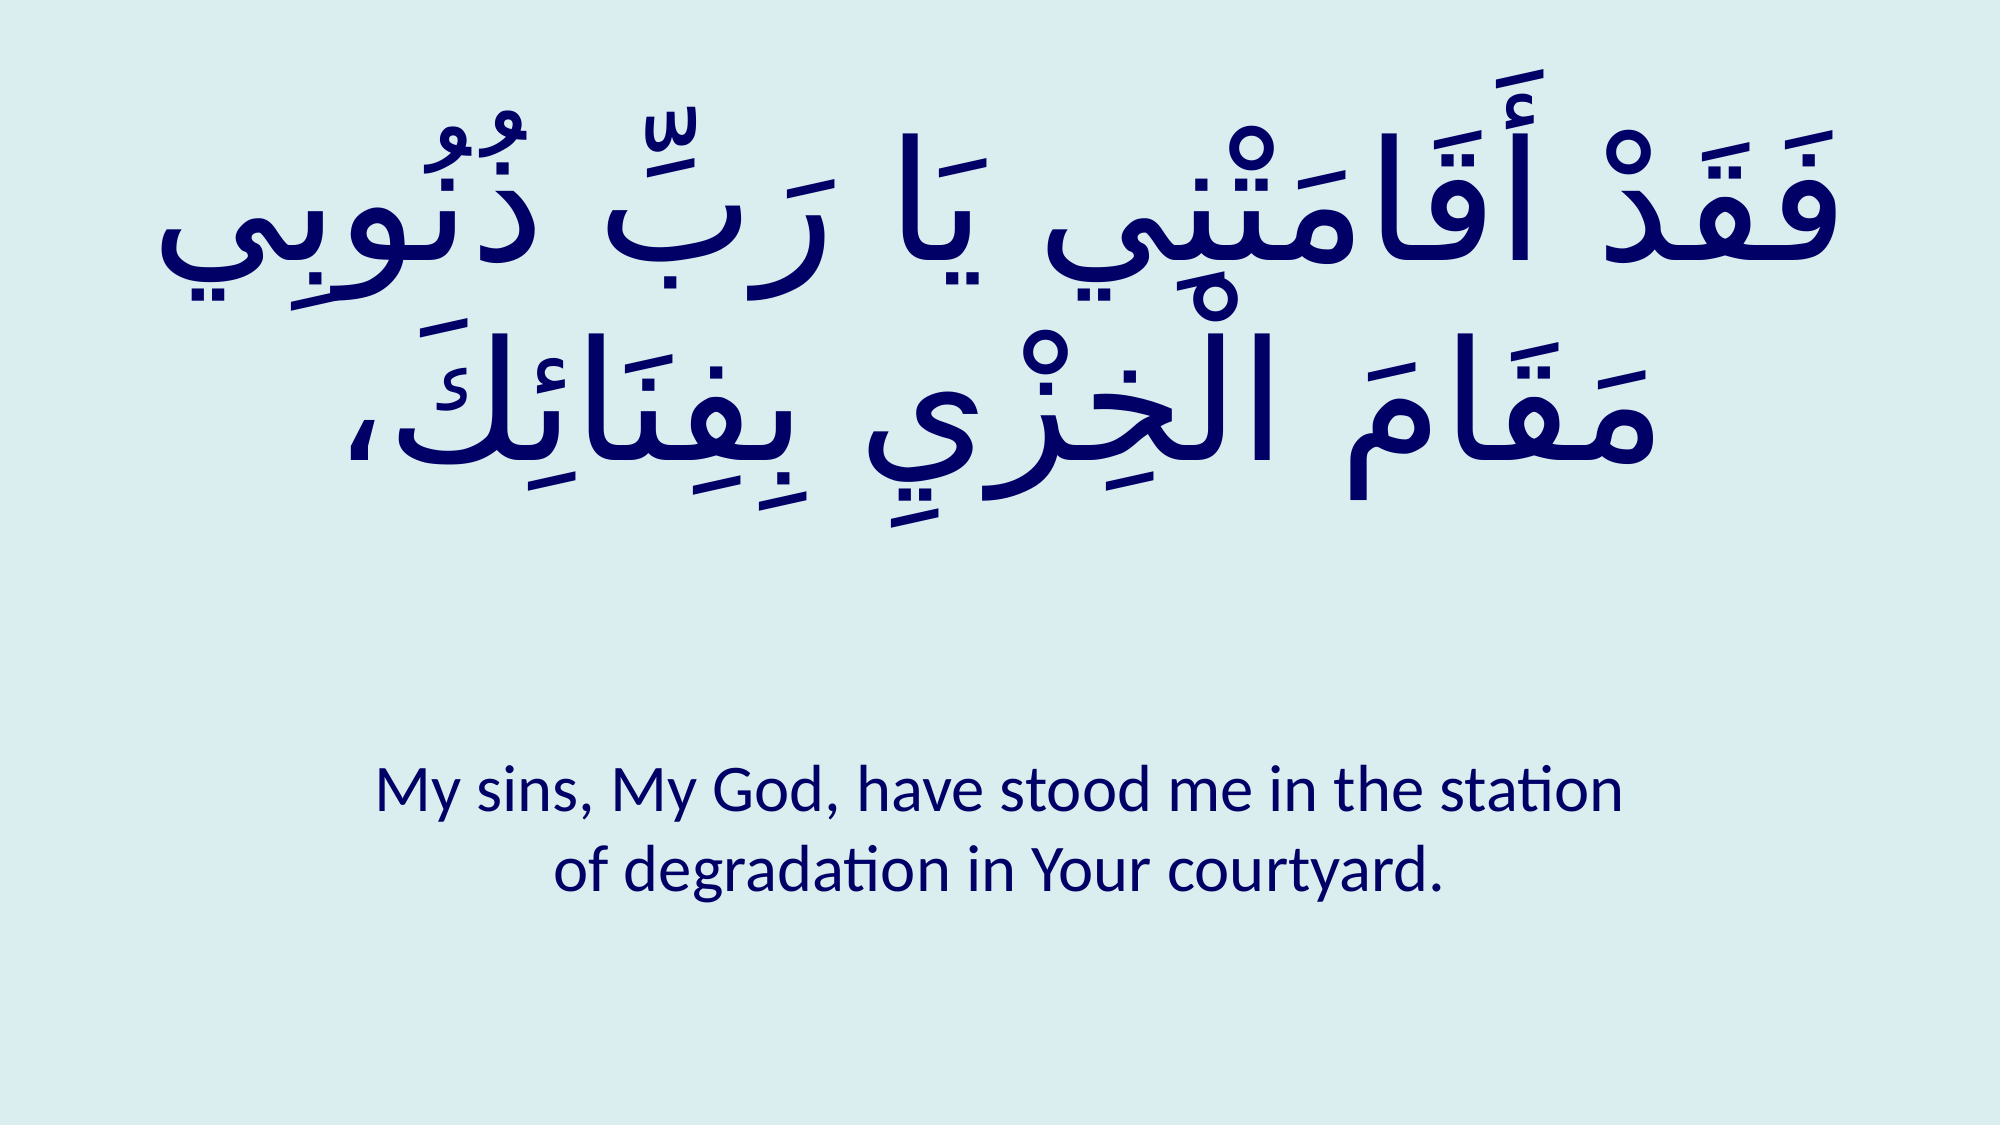

# فَقَدْ أَقَامَتْنِي يَا رَبِّ ذُنُوبِي مَقَامَ الْخِزْيِ بِفِنَائِكَ،
My sins, My God, have stood me in the station of degradation in Your courtyard.